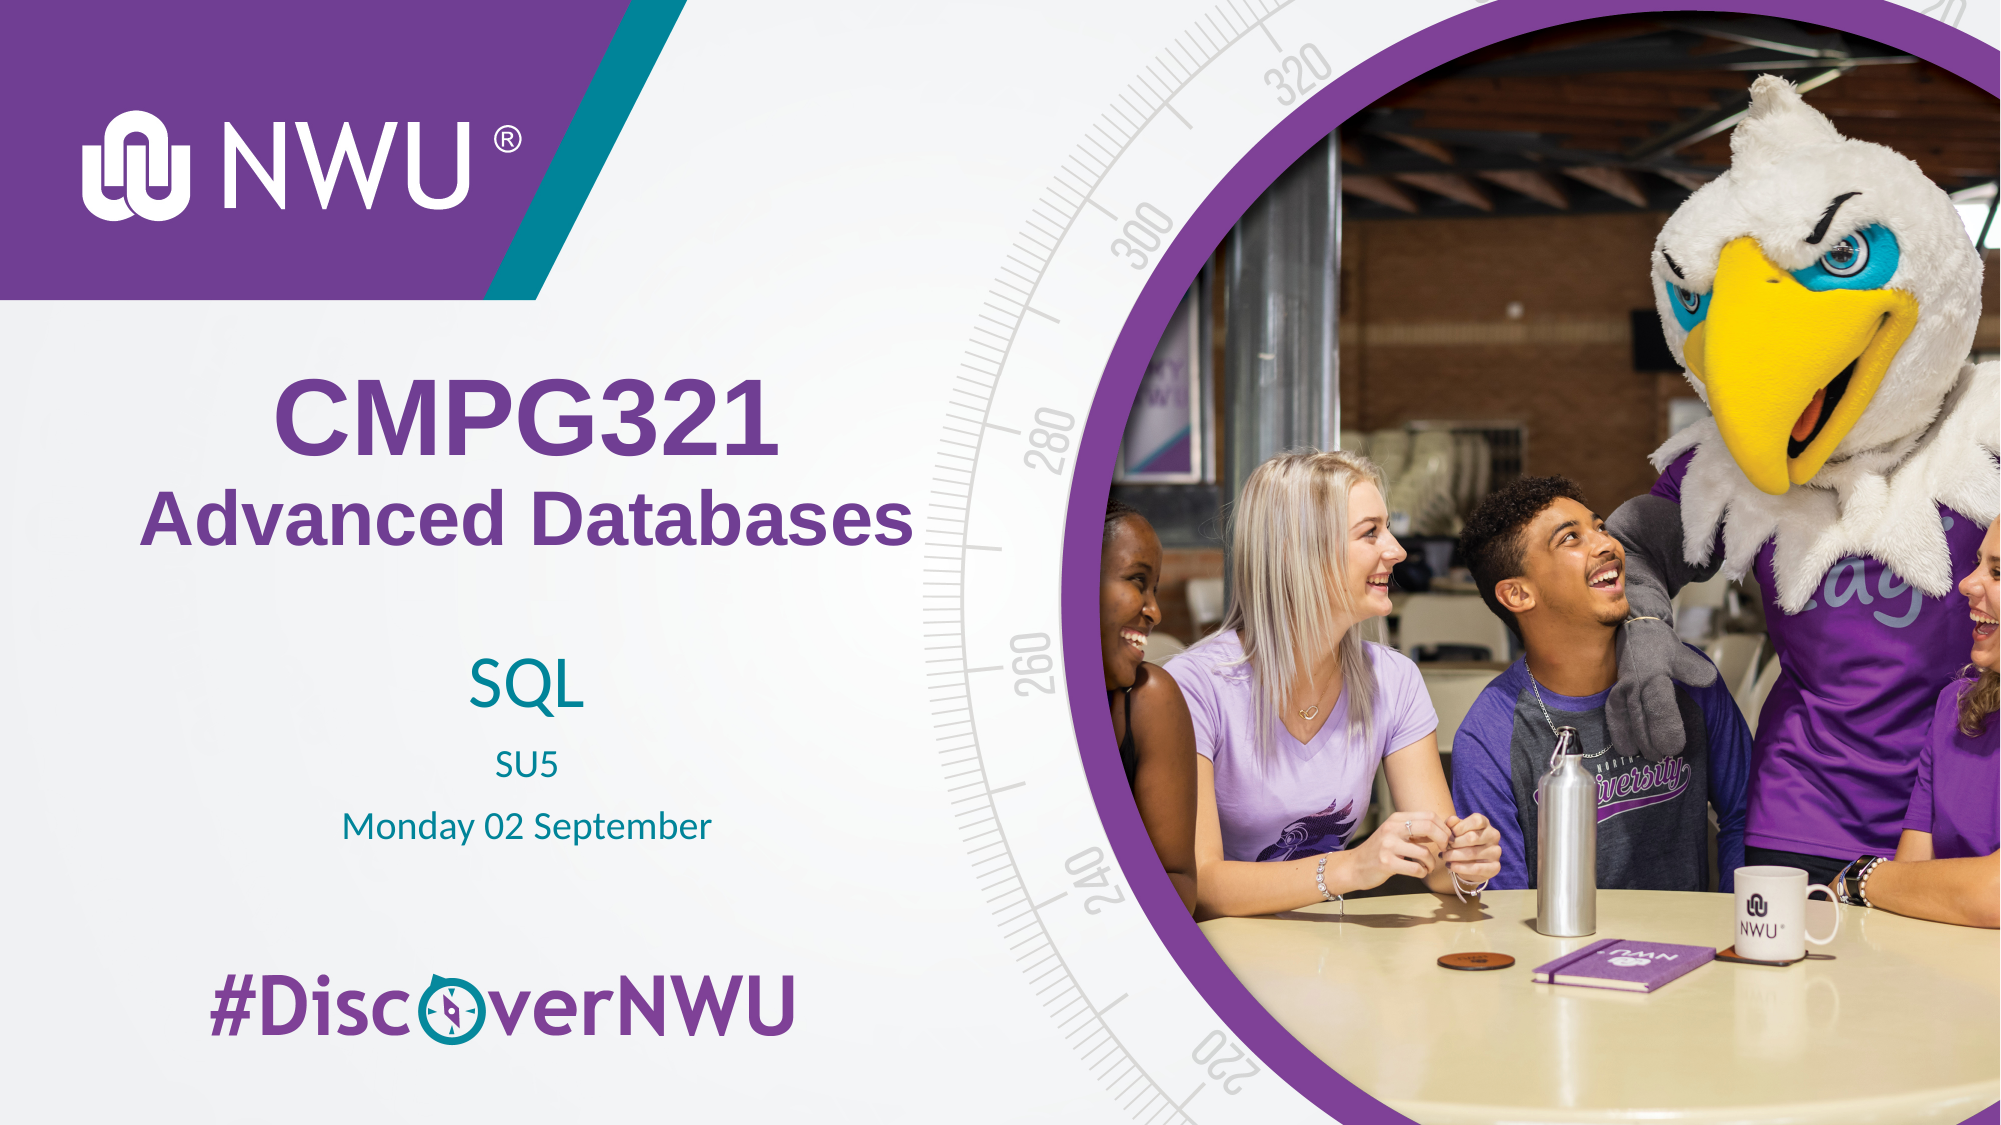

# CMPG321 Advanced Databases
SQL
SU5
Monday 02 September